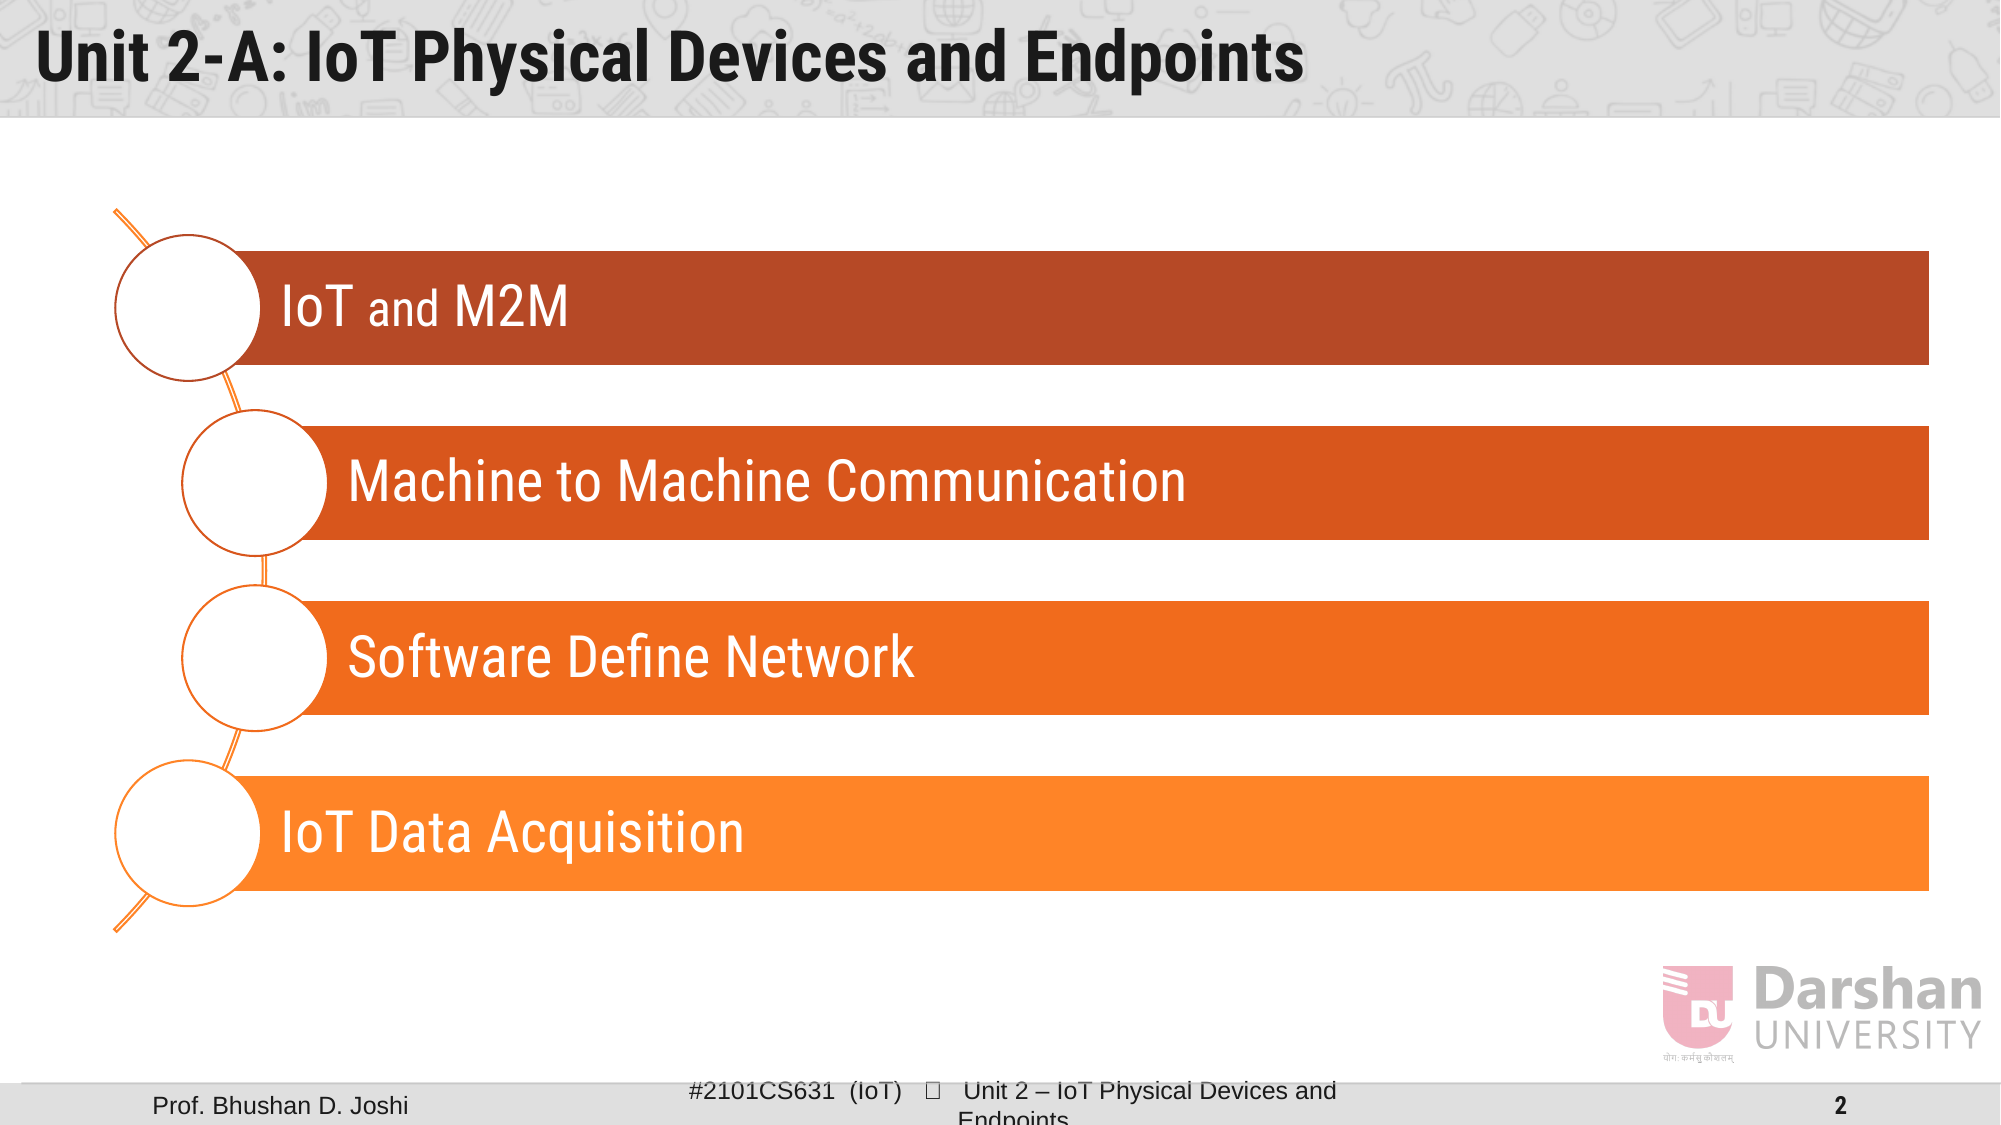

# Unit 2-A: IoT Physical Devices and Endpoints
IoT and M2M
Machine to Machine Communication
Software Define Network
IoT Data Acquisition